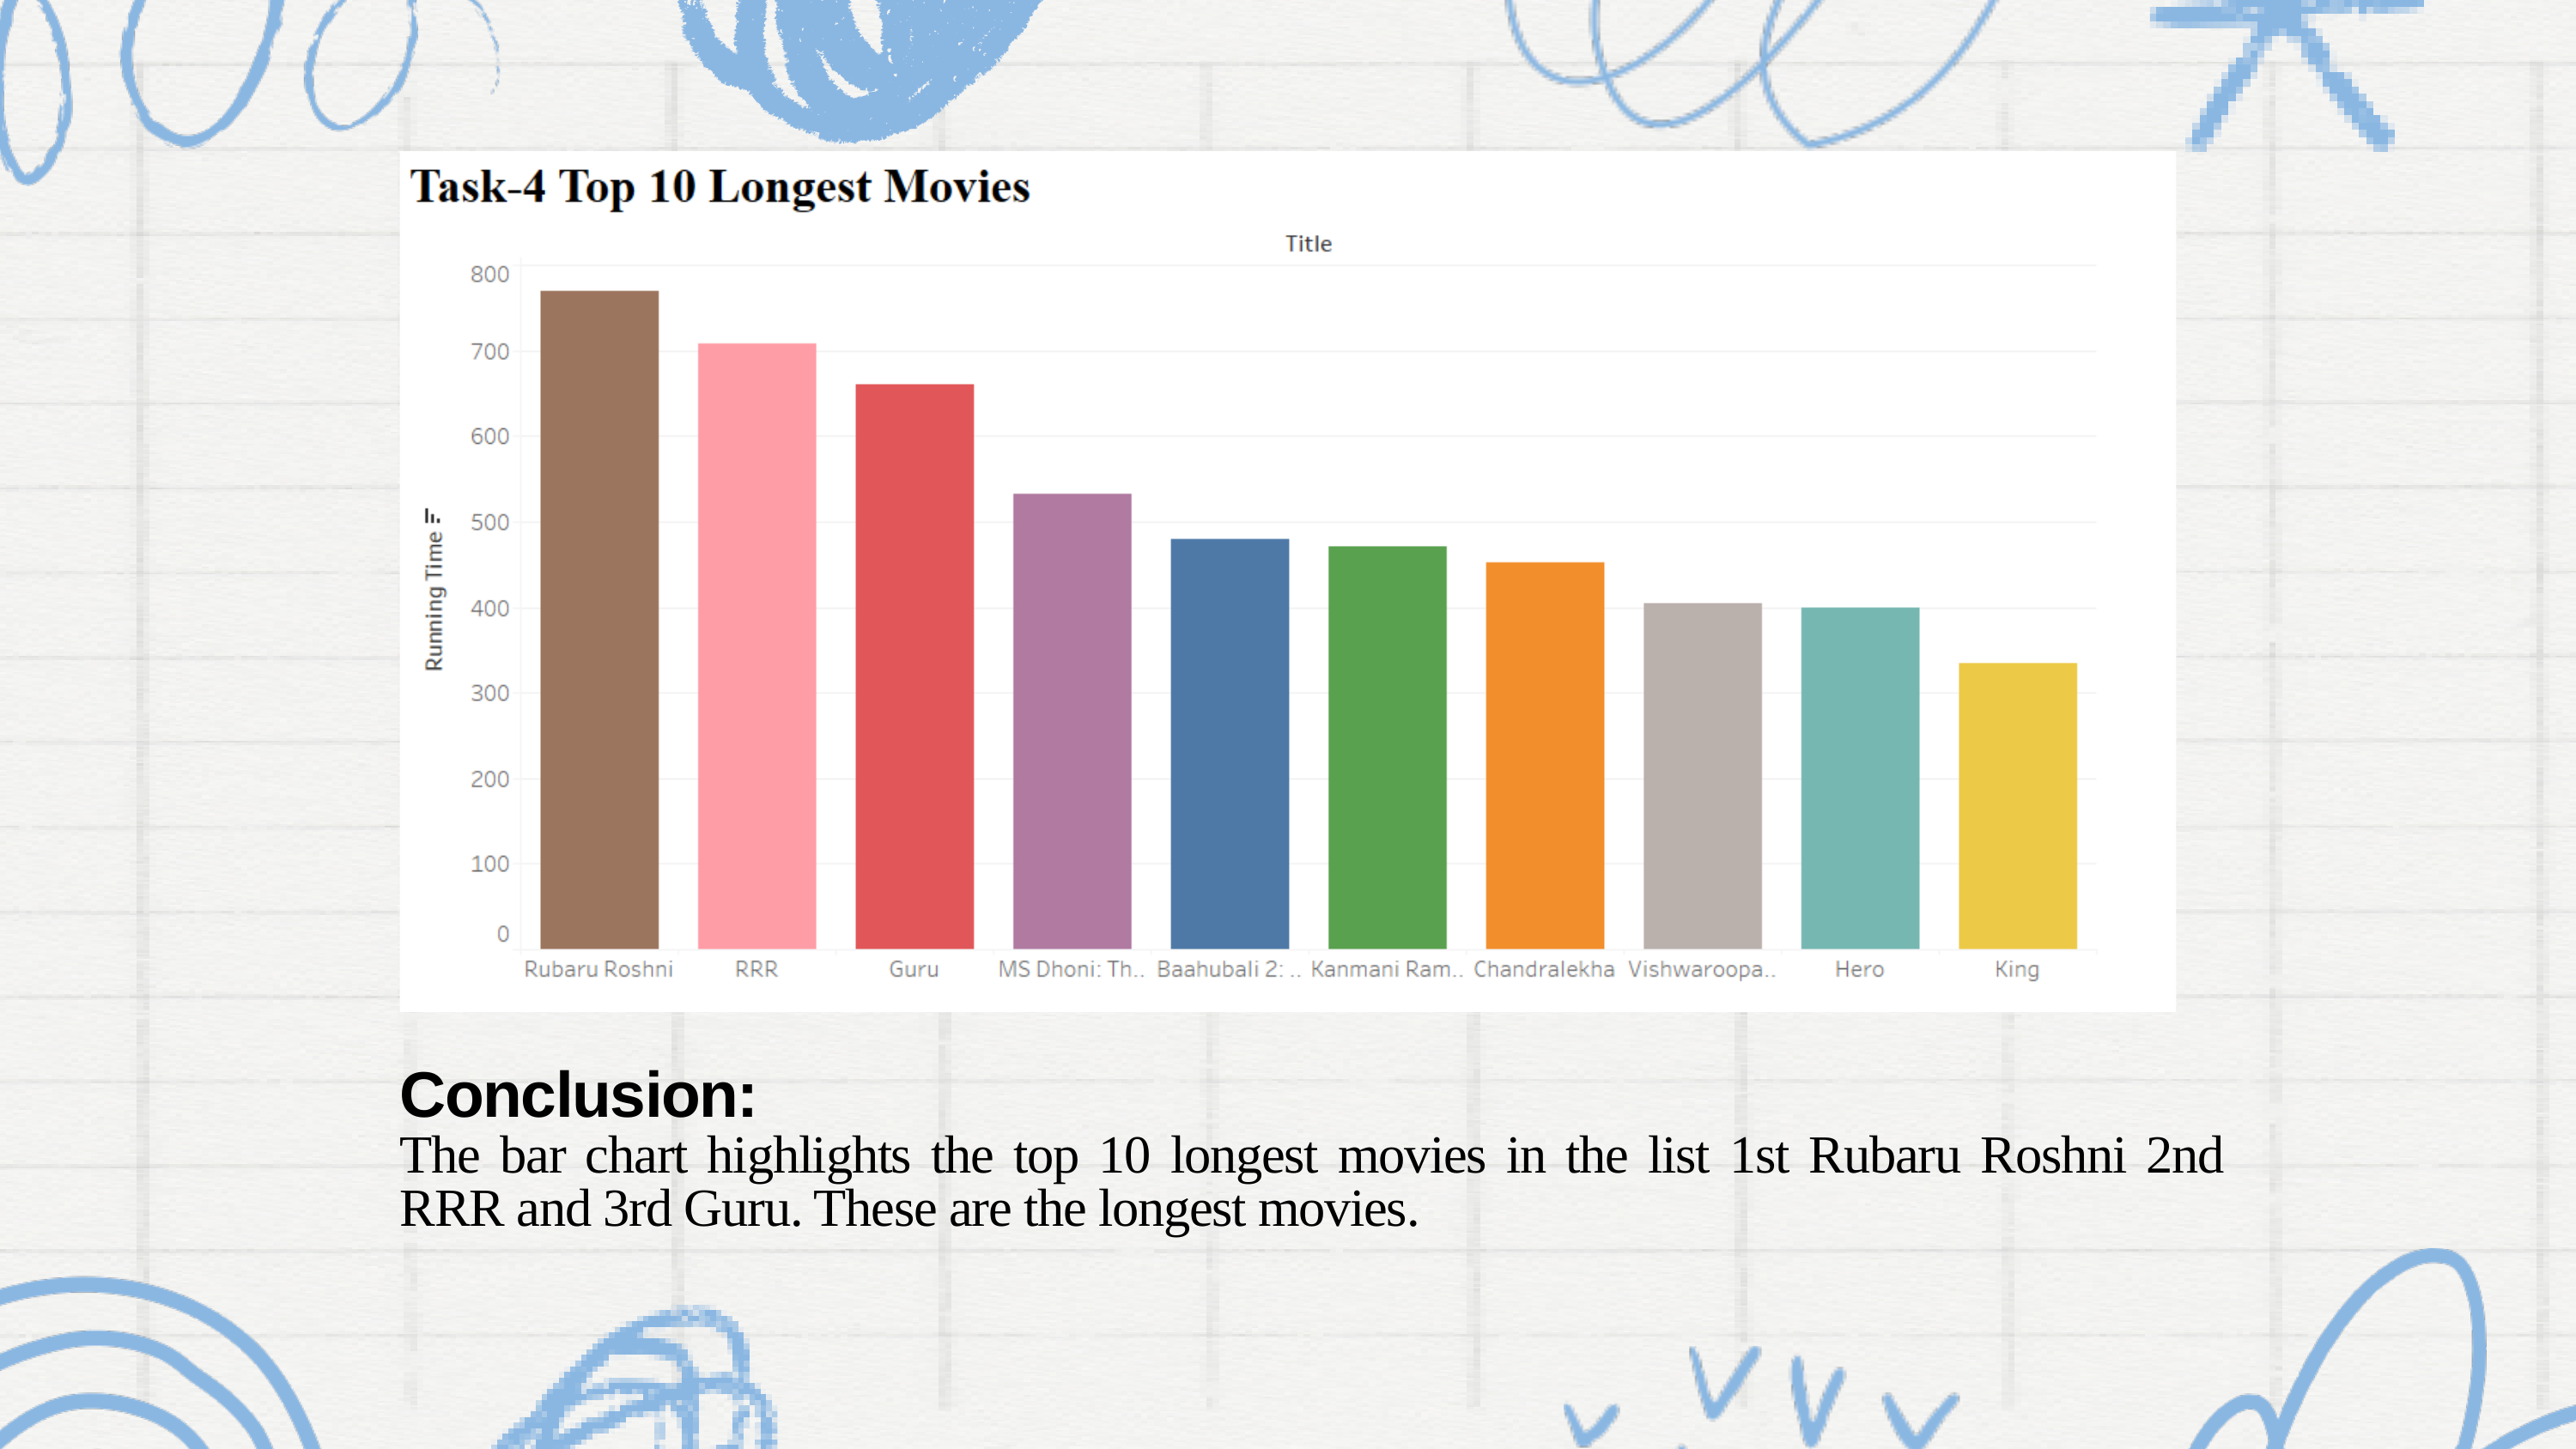

Conclusion:
The bar chart highlights the top 10 longest movies in the list 1st Rubaru Roshni 2nd RRR and 3rd Guru. These are the longest movies.